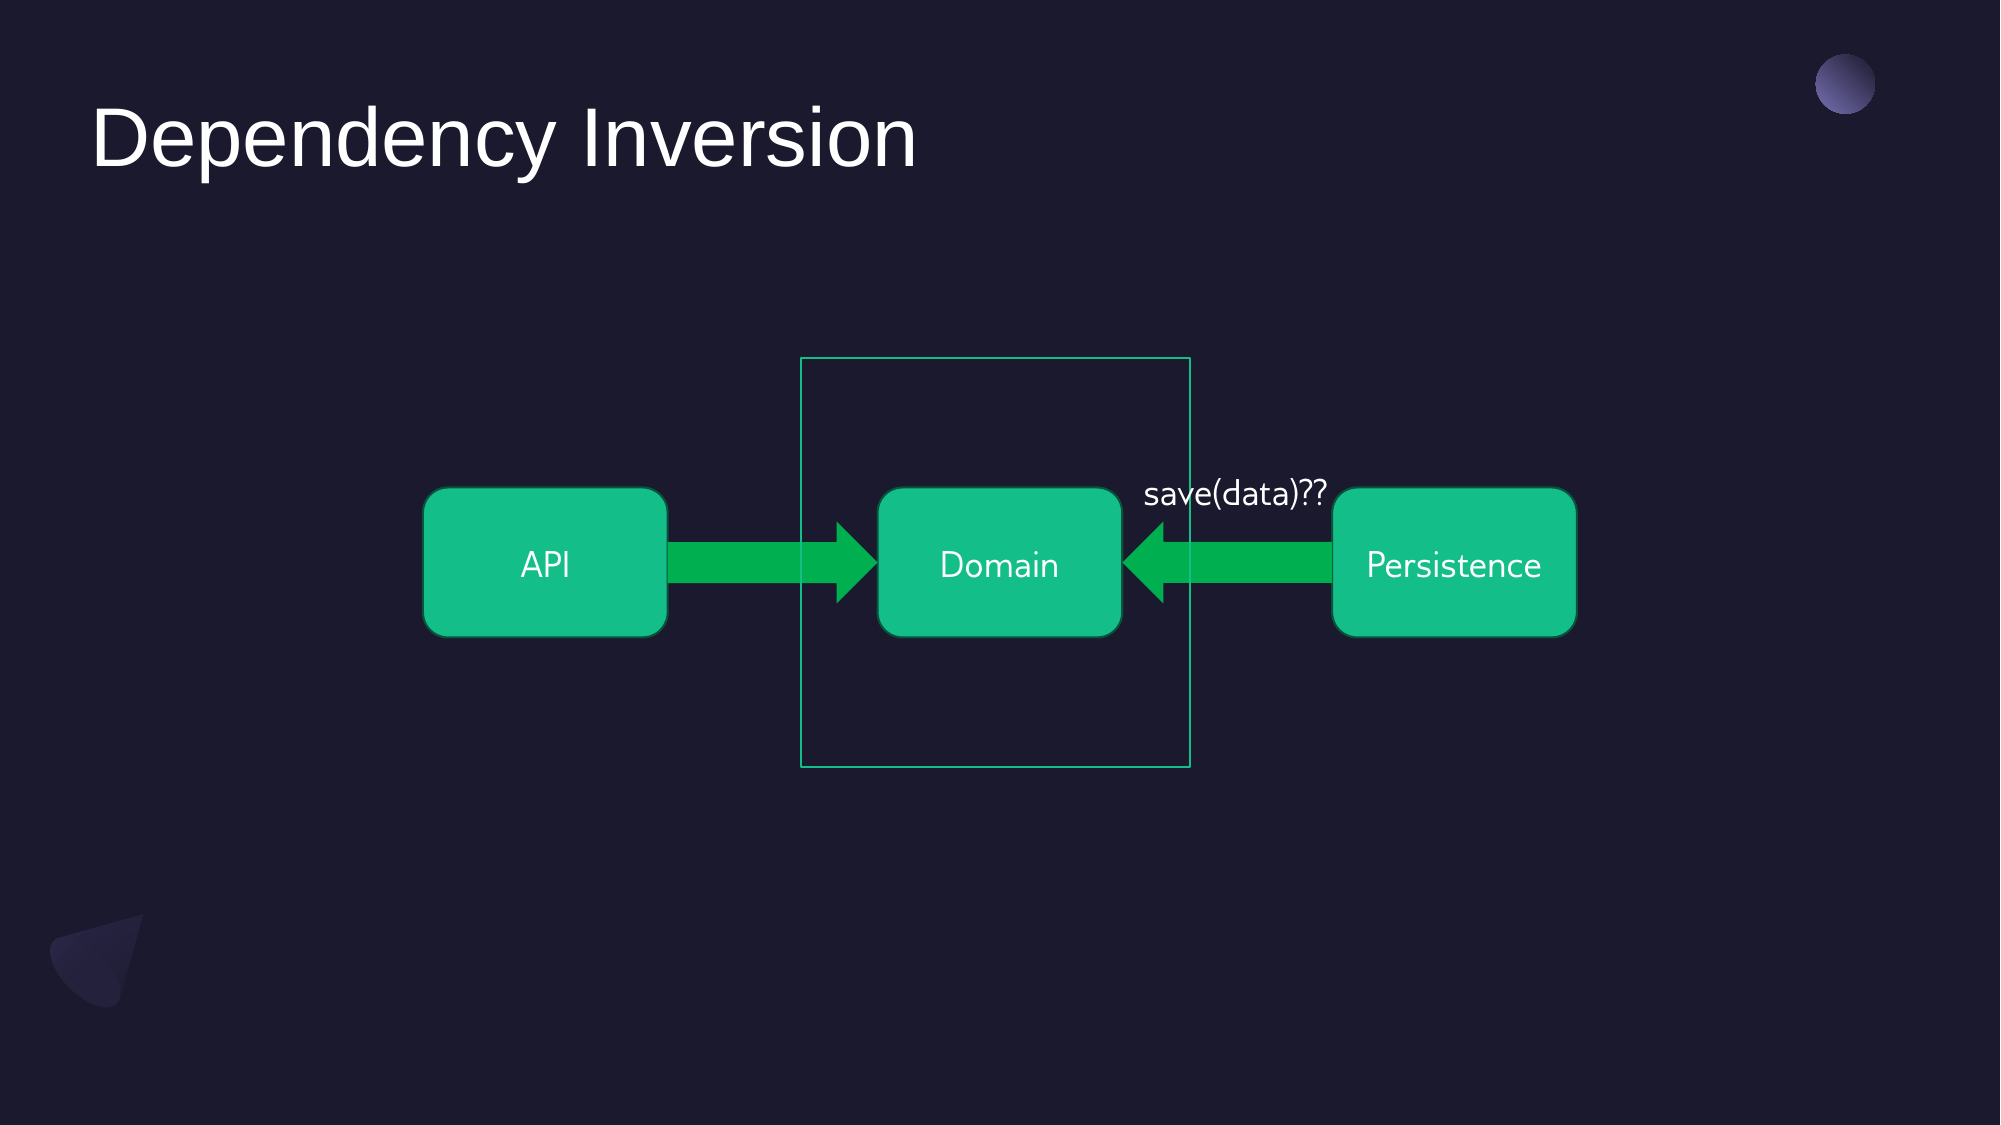

# Dependency Inversion

save(data)??
API
Domain
Persistence